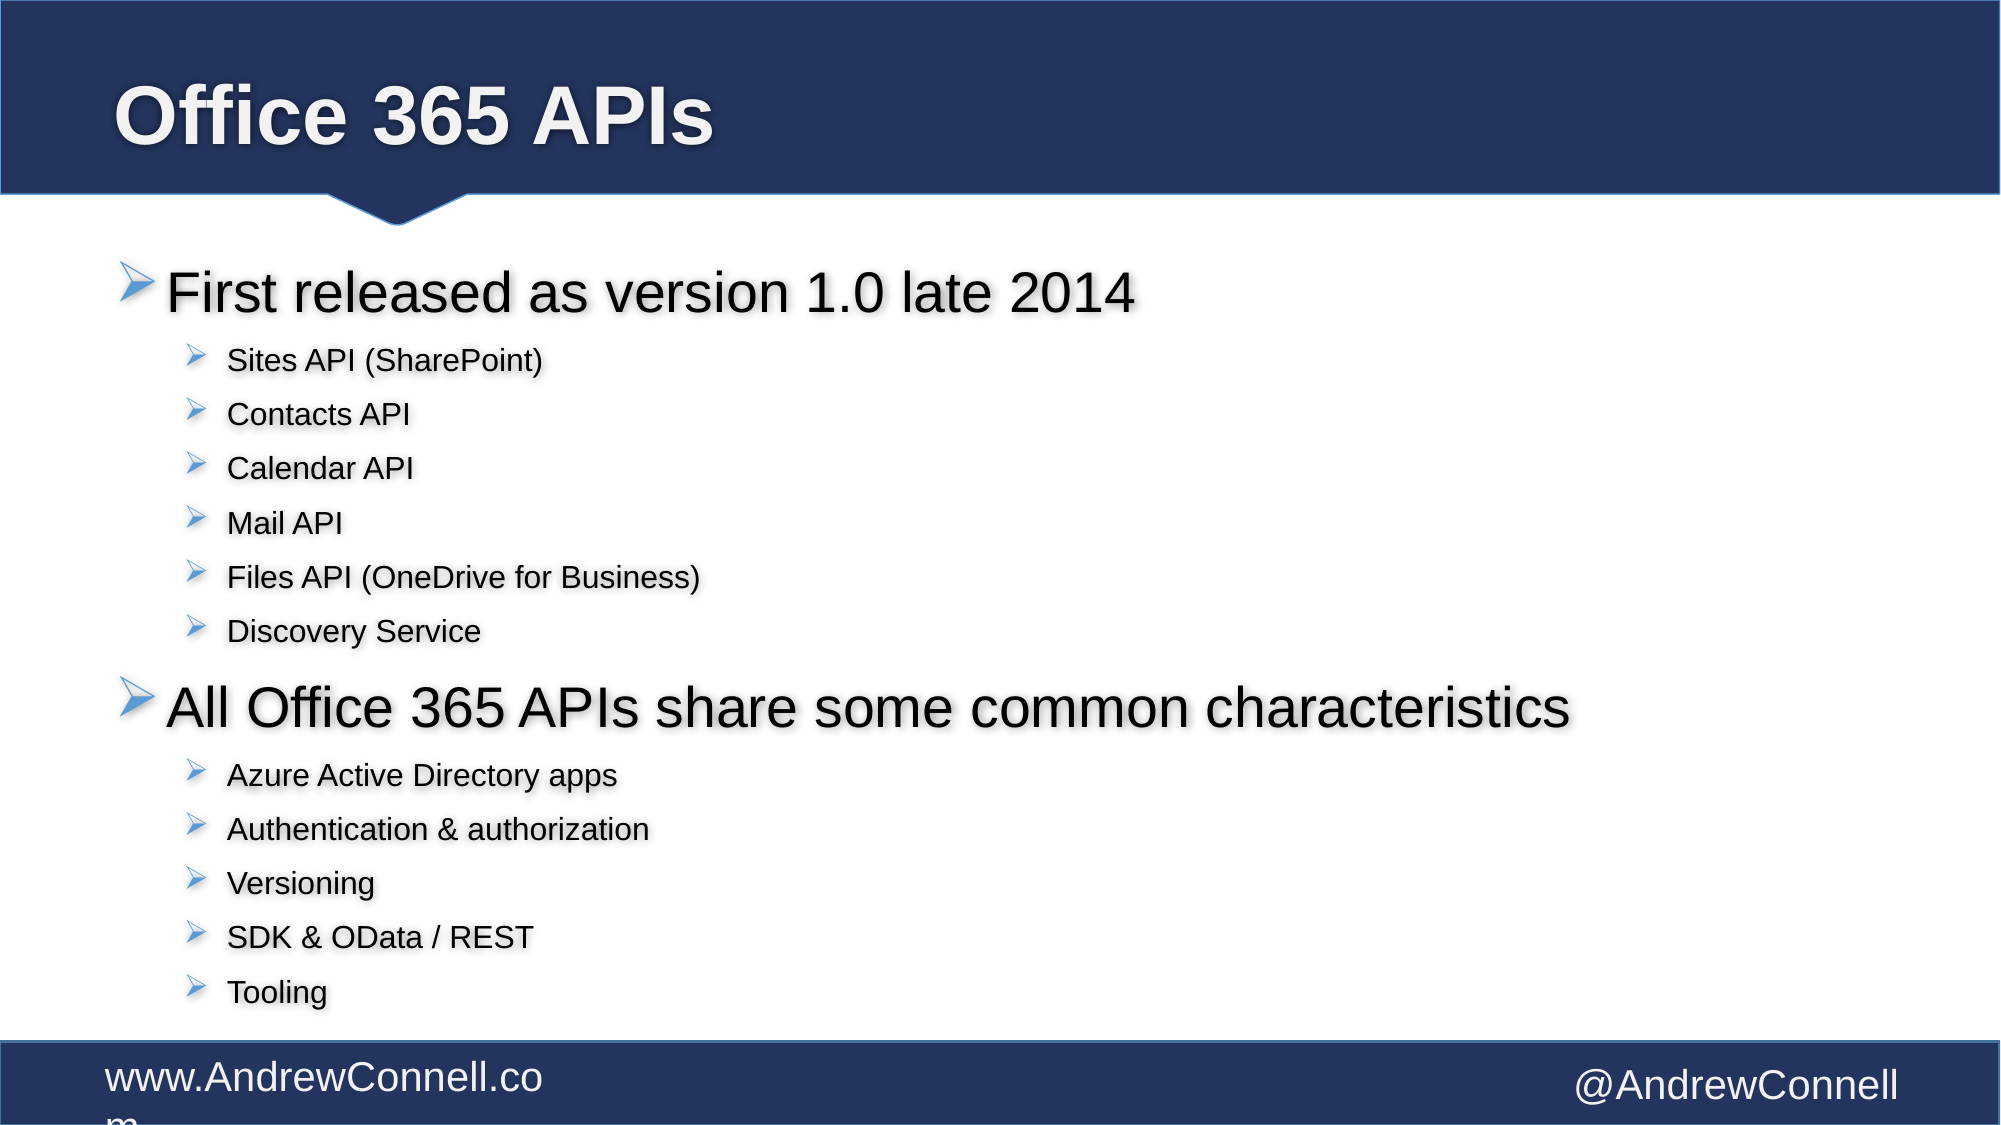

# Office 365 APIs
First released as version 1.0 late 2014
Sites API (SharePoint)
Contacts API
Calendar API
Mail API
Files API (OneDrive for Business)
Discovery Service
All Office 365 APIs share some common characteristics
Azure Active Directory apps
Authentication & authorization
Versioning
SDK & OData / REST
Tooling